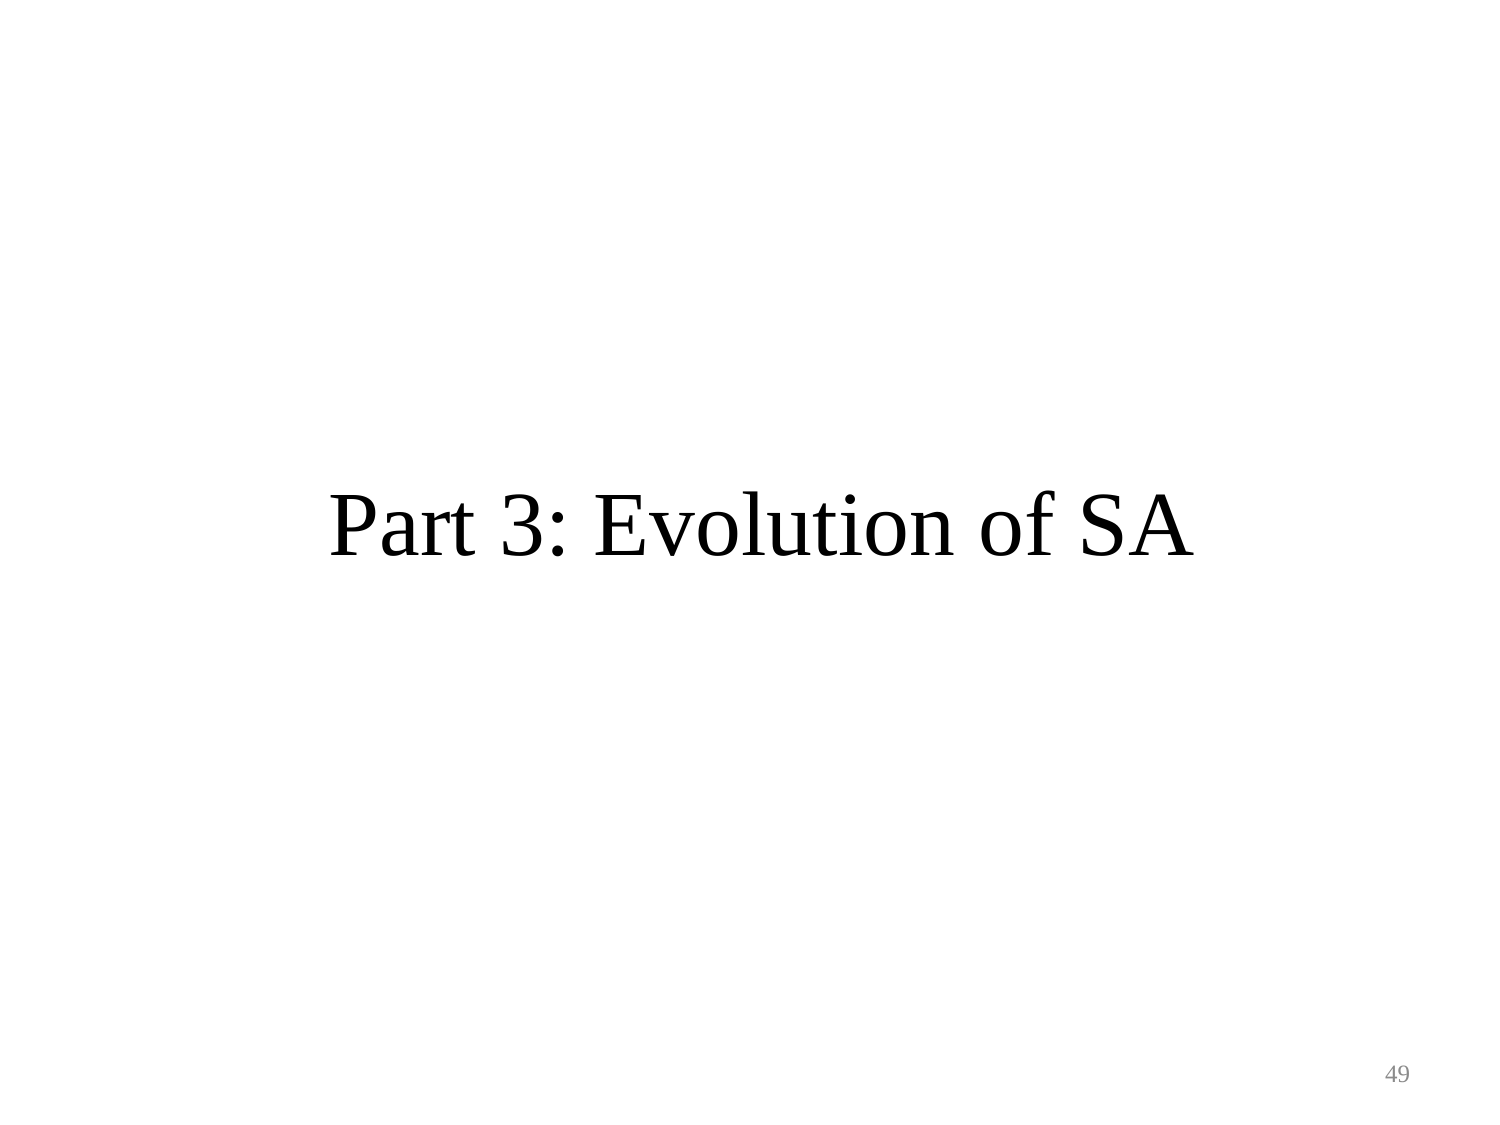

# Part 3: Evolution of SA
49